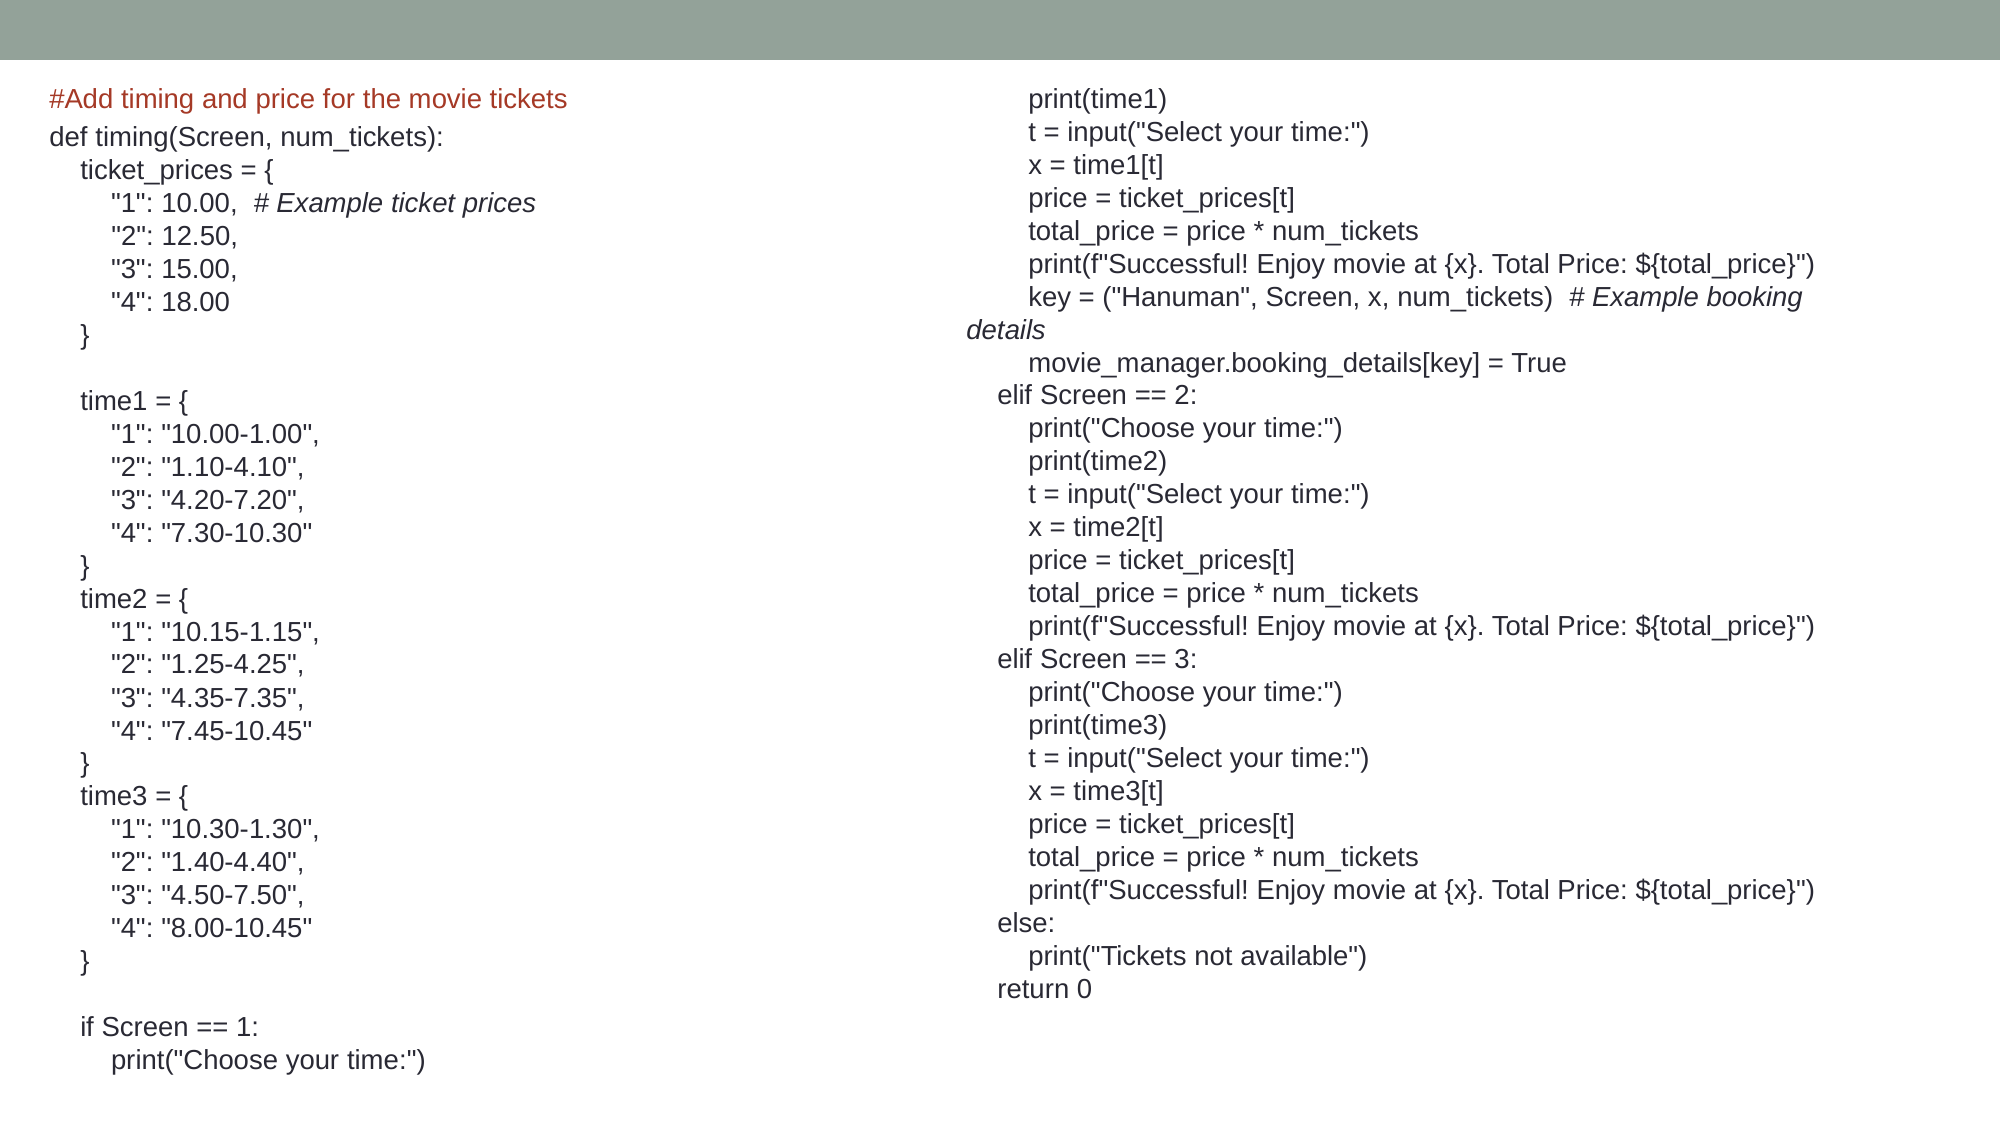

#Add timing and price for the movie tickets
def timing(Screen, num_tickets):
    ticket_prices = {
        "1": 10.00,  # Example ticket prices
        "2": 12.50,
        "3": 15.00,
        "4": 18.00
    }
    time1 = {
        "1": "10.00-1.00",
        "2": "1.10-4.10",
        "3": "4.20-7.20",
        "4": "7.30-10.30"
    }
    time2 = {
        "1": "10.15-1.15",
        "2": "1.25-4.25",
        "3": "4.35-7.35",
        "4": "7.45-10.45"
    }
    time3 = {
        "1": "10.30-1.30",
        "2": "1.40-4.40",
        "3": "4.50-7.50",
        "4": "8.00-10.45"
    }
    if Screen == 1:
        print("Choose your time:")
        print(time1)
        t = input("Select your time:")
        x = time1[t]
        price = ticket_prices[t]
        total_price = price * num_tickets
        print(f"Successful! Enjoy movie at {x}. Total Price: ${total_price}")
        key = ("Hanuman", Screen, x, num_tickets)  # Example booking details
        movie_manager.booking_details[key] = True
    elif Screen == 2:
        print("Choose your time:")
        print(time2)
        t = input("Select your time:")
        x = time2[t]
        price = ticket_prices[t]
        total_price = price * num_tickets
        print(f"Successful! Enjoy movie at {x}. Total Price: ${total_price}")
    elif Screen == 3:
        print("Choose your time:")
        print(time3)
        t = input("Select your time:")
        x = time3[t]
        price = ticket_prices[t]
        total_price = price * num_tickets
        print(f"Successful! Enjoy movie at {x}. Total Price: ${total_price}")
    else:
        print("Tickets not available")
    return 0